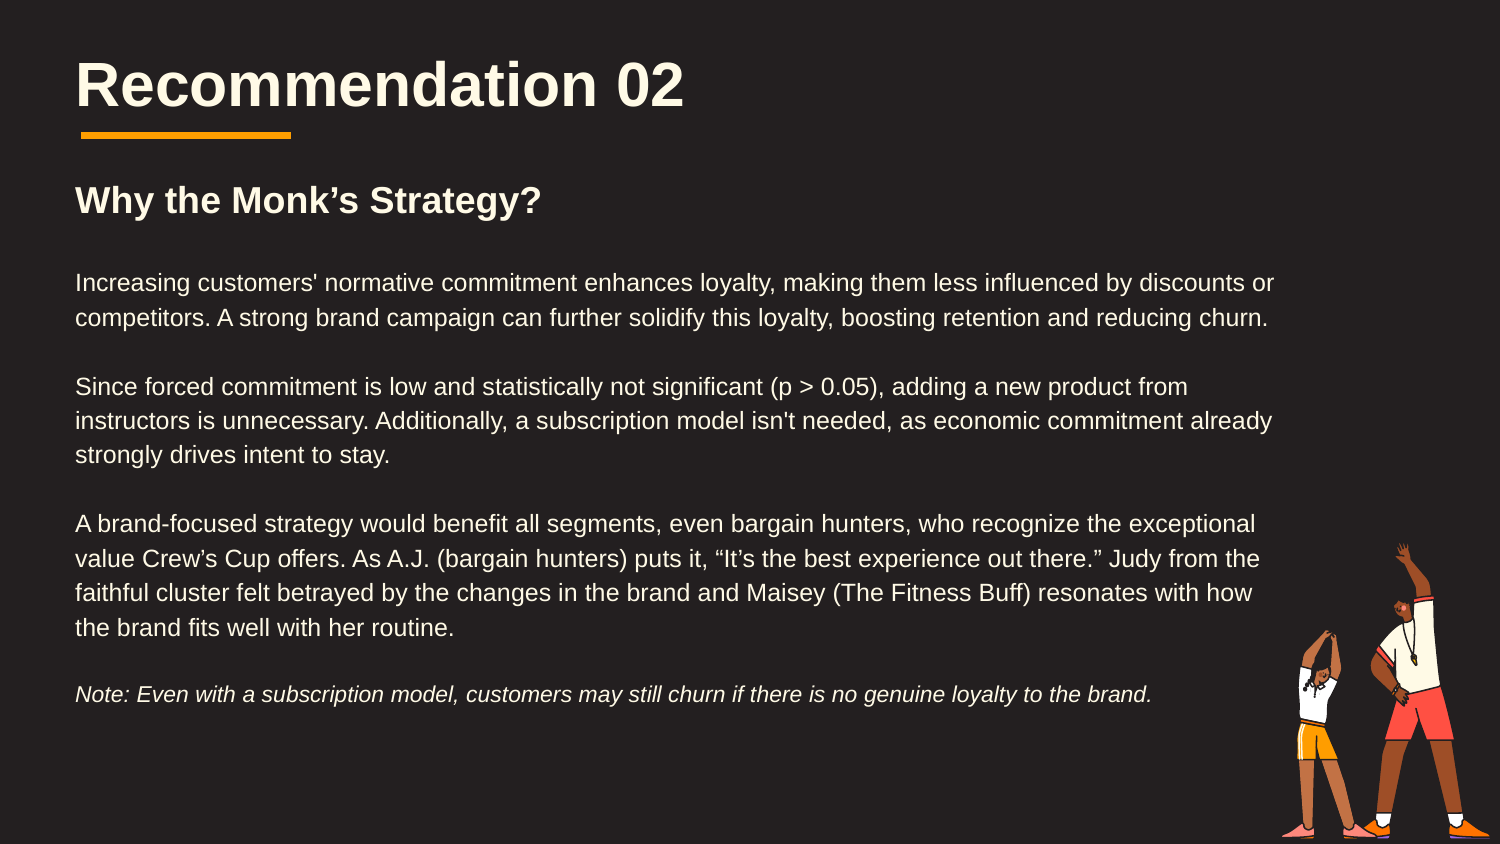

Recommendation 02

Why the Monk’s Strategy?
Increasing customers' normative commitment enhances loyalty, making them less influenced by discounts or competitors. A strong brand campaign can further solidify this loyalty, boosting retention and reducing churn.

Since forced commitment is low and statistically not significant (p > 0.05), adding a new product from instructors is unnecessary. Additionally, a subscription model isn't needed, as economic commitment already strongly drives intent to stay.

A brand-focused strategy would benefit all segments, even bargain hunters, who recognize the exceptional value Crew’s Cup offers. As A.J. (bargain hunters) puts it, “It’s the best experience out there.” Judy from the faithful cluster felt betrayed by the changes in the brand and Maisey (The Fitness Buff) resonates with how the brand fits well with her routine.

Note: Even with a subscription model, customers may still churn if there is no genuine loyalty to the brand.

# —Someone Famous